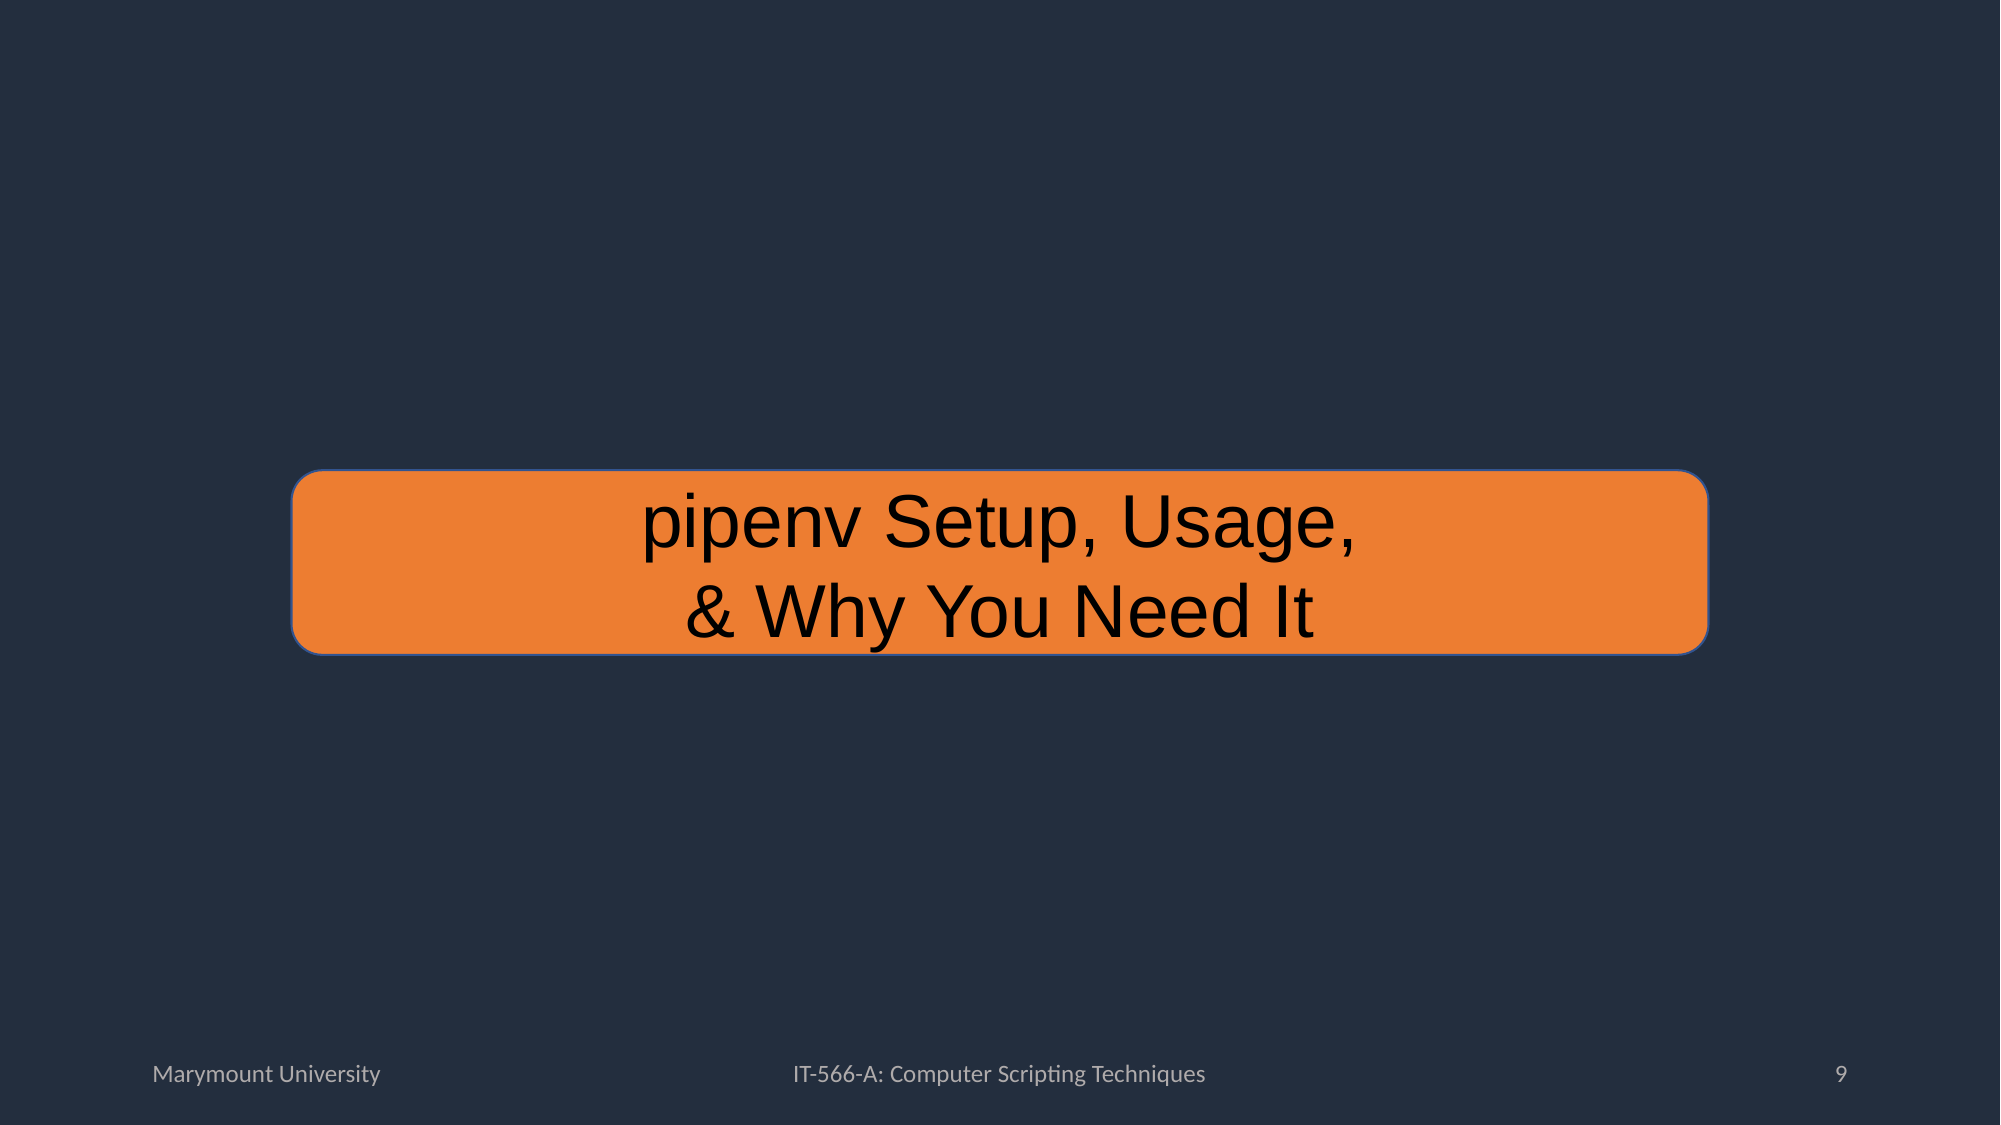

pipenv Setup, Usage,
& Why You Need It
Marymount University
IT-566-A: Computer Scripting Techniques
9